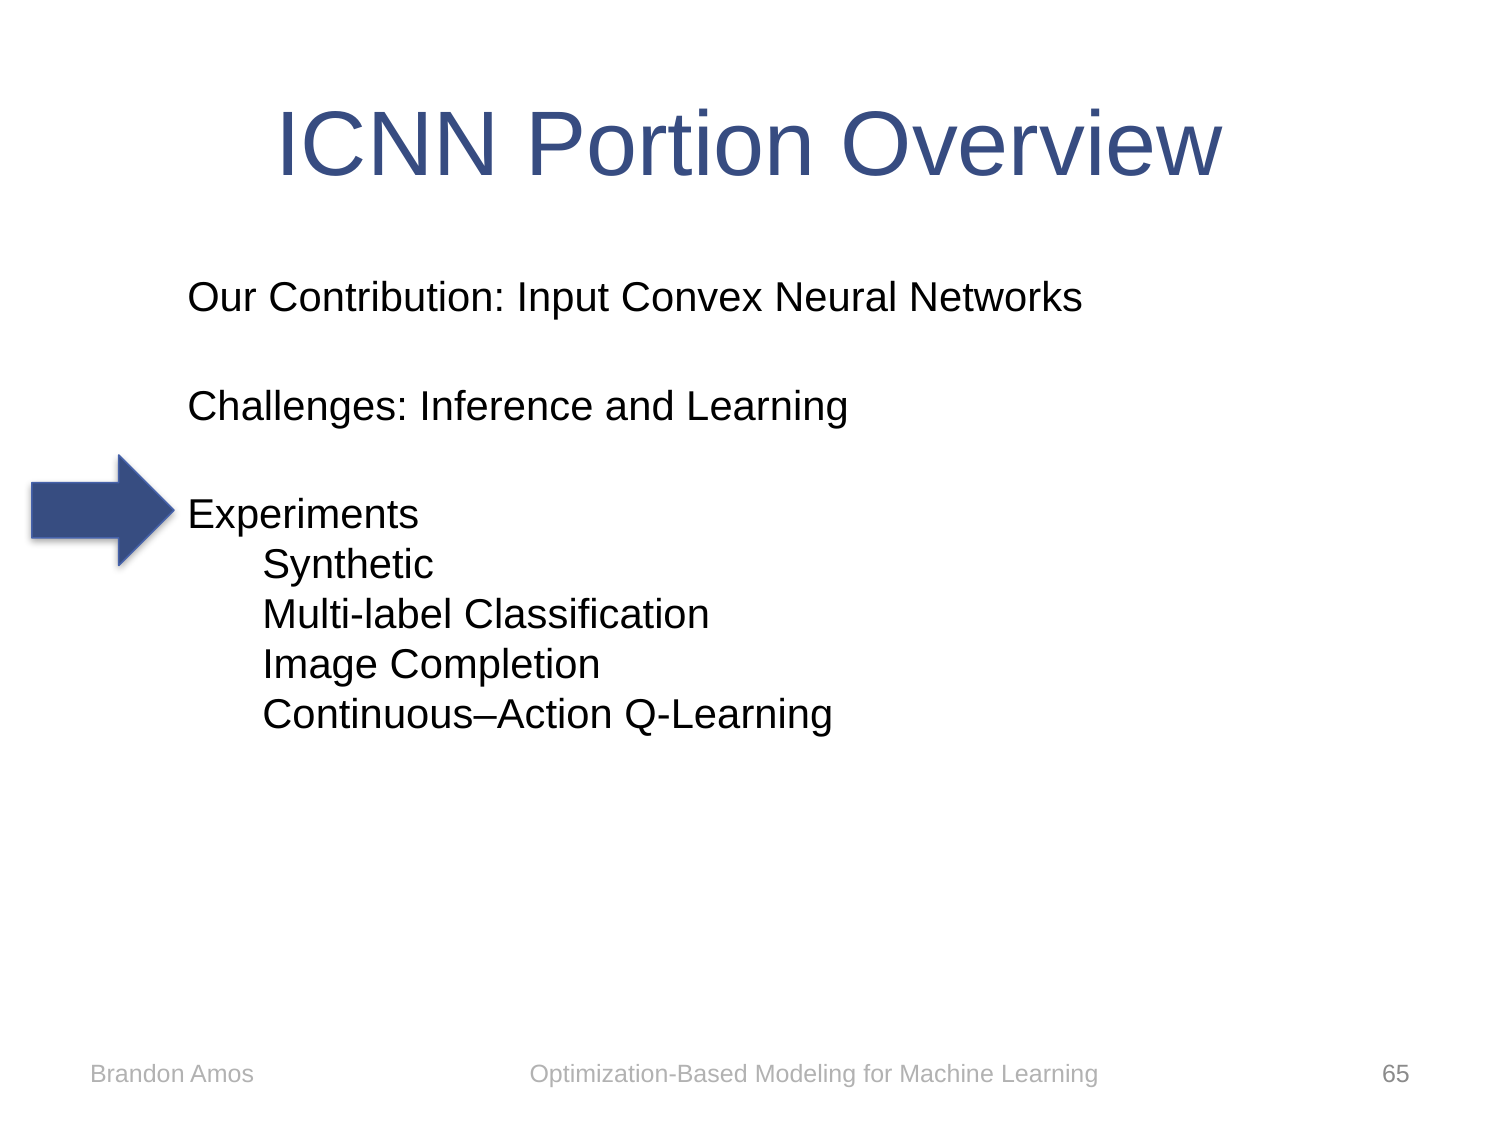

# ICNN Portion Overview
Our Contribution: Input Convex Neural Networks
Challenges: Inference and Learning
Experiments
Synthetic
Multi-label Classification
Image Completion
Continuous–Action Q-Learning

Brandon Amos
Optimization-Based Modeling for Machine Learning
65